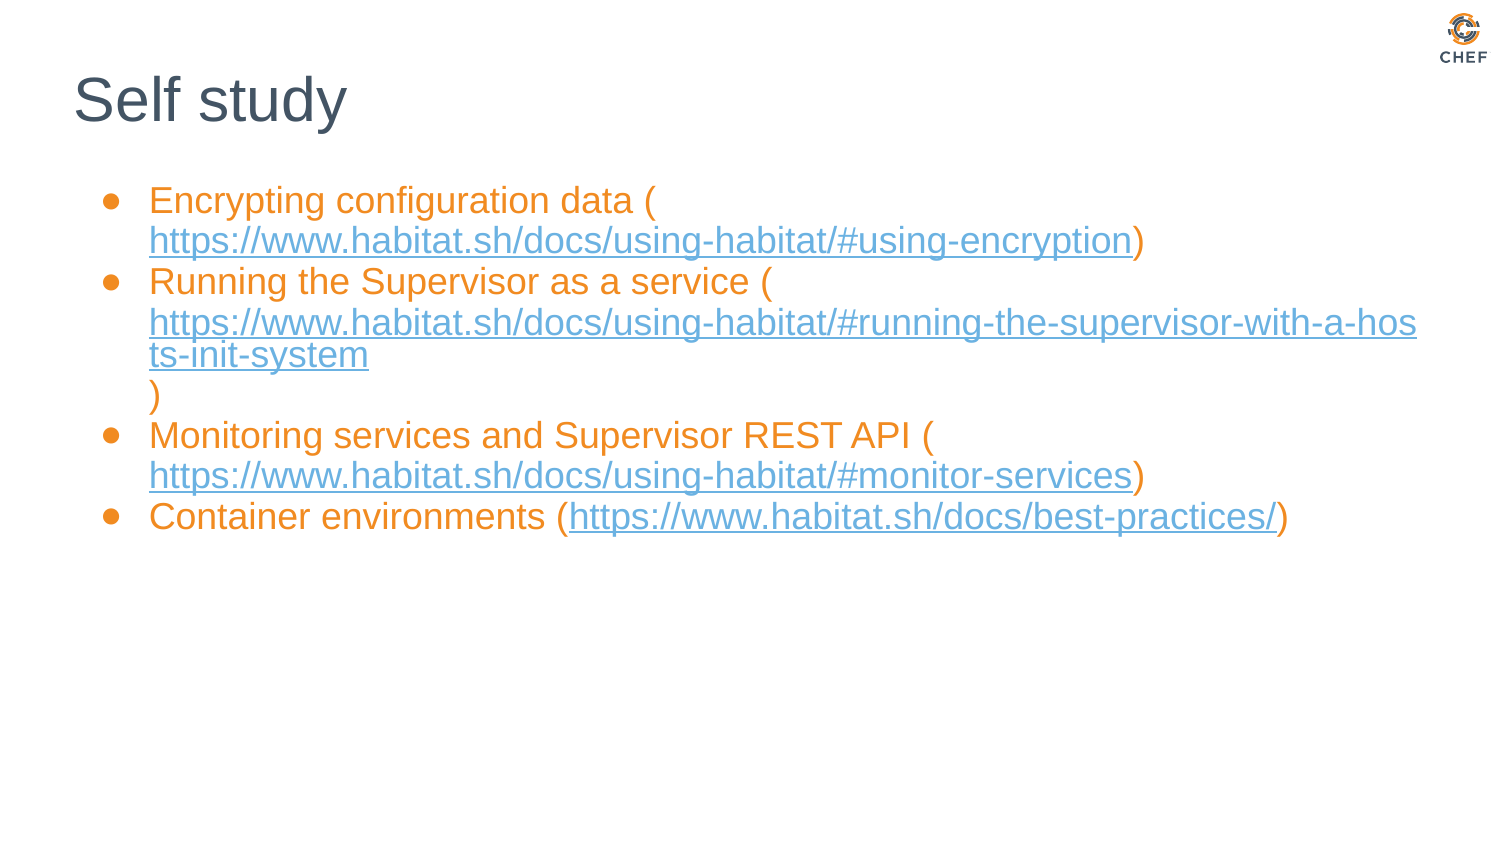

# Self study
Encrypting configuration data (https://www.habitat.sh/docs/using-habitat/#using-encryption)
Running the Supervisor as a service (https://www.habitat.sh/docs/using-habitat/#running-the-supervisor-with-a-hosts-init-system)
Monitoring services and Supervisor REST API (https://www.habitat.sh/docs/using-habitat/#monitor-services)
Container environments (https://www.habitat.sh/docs/best-practices/)